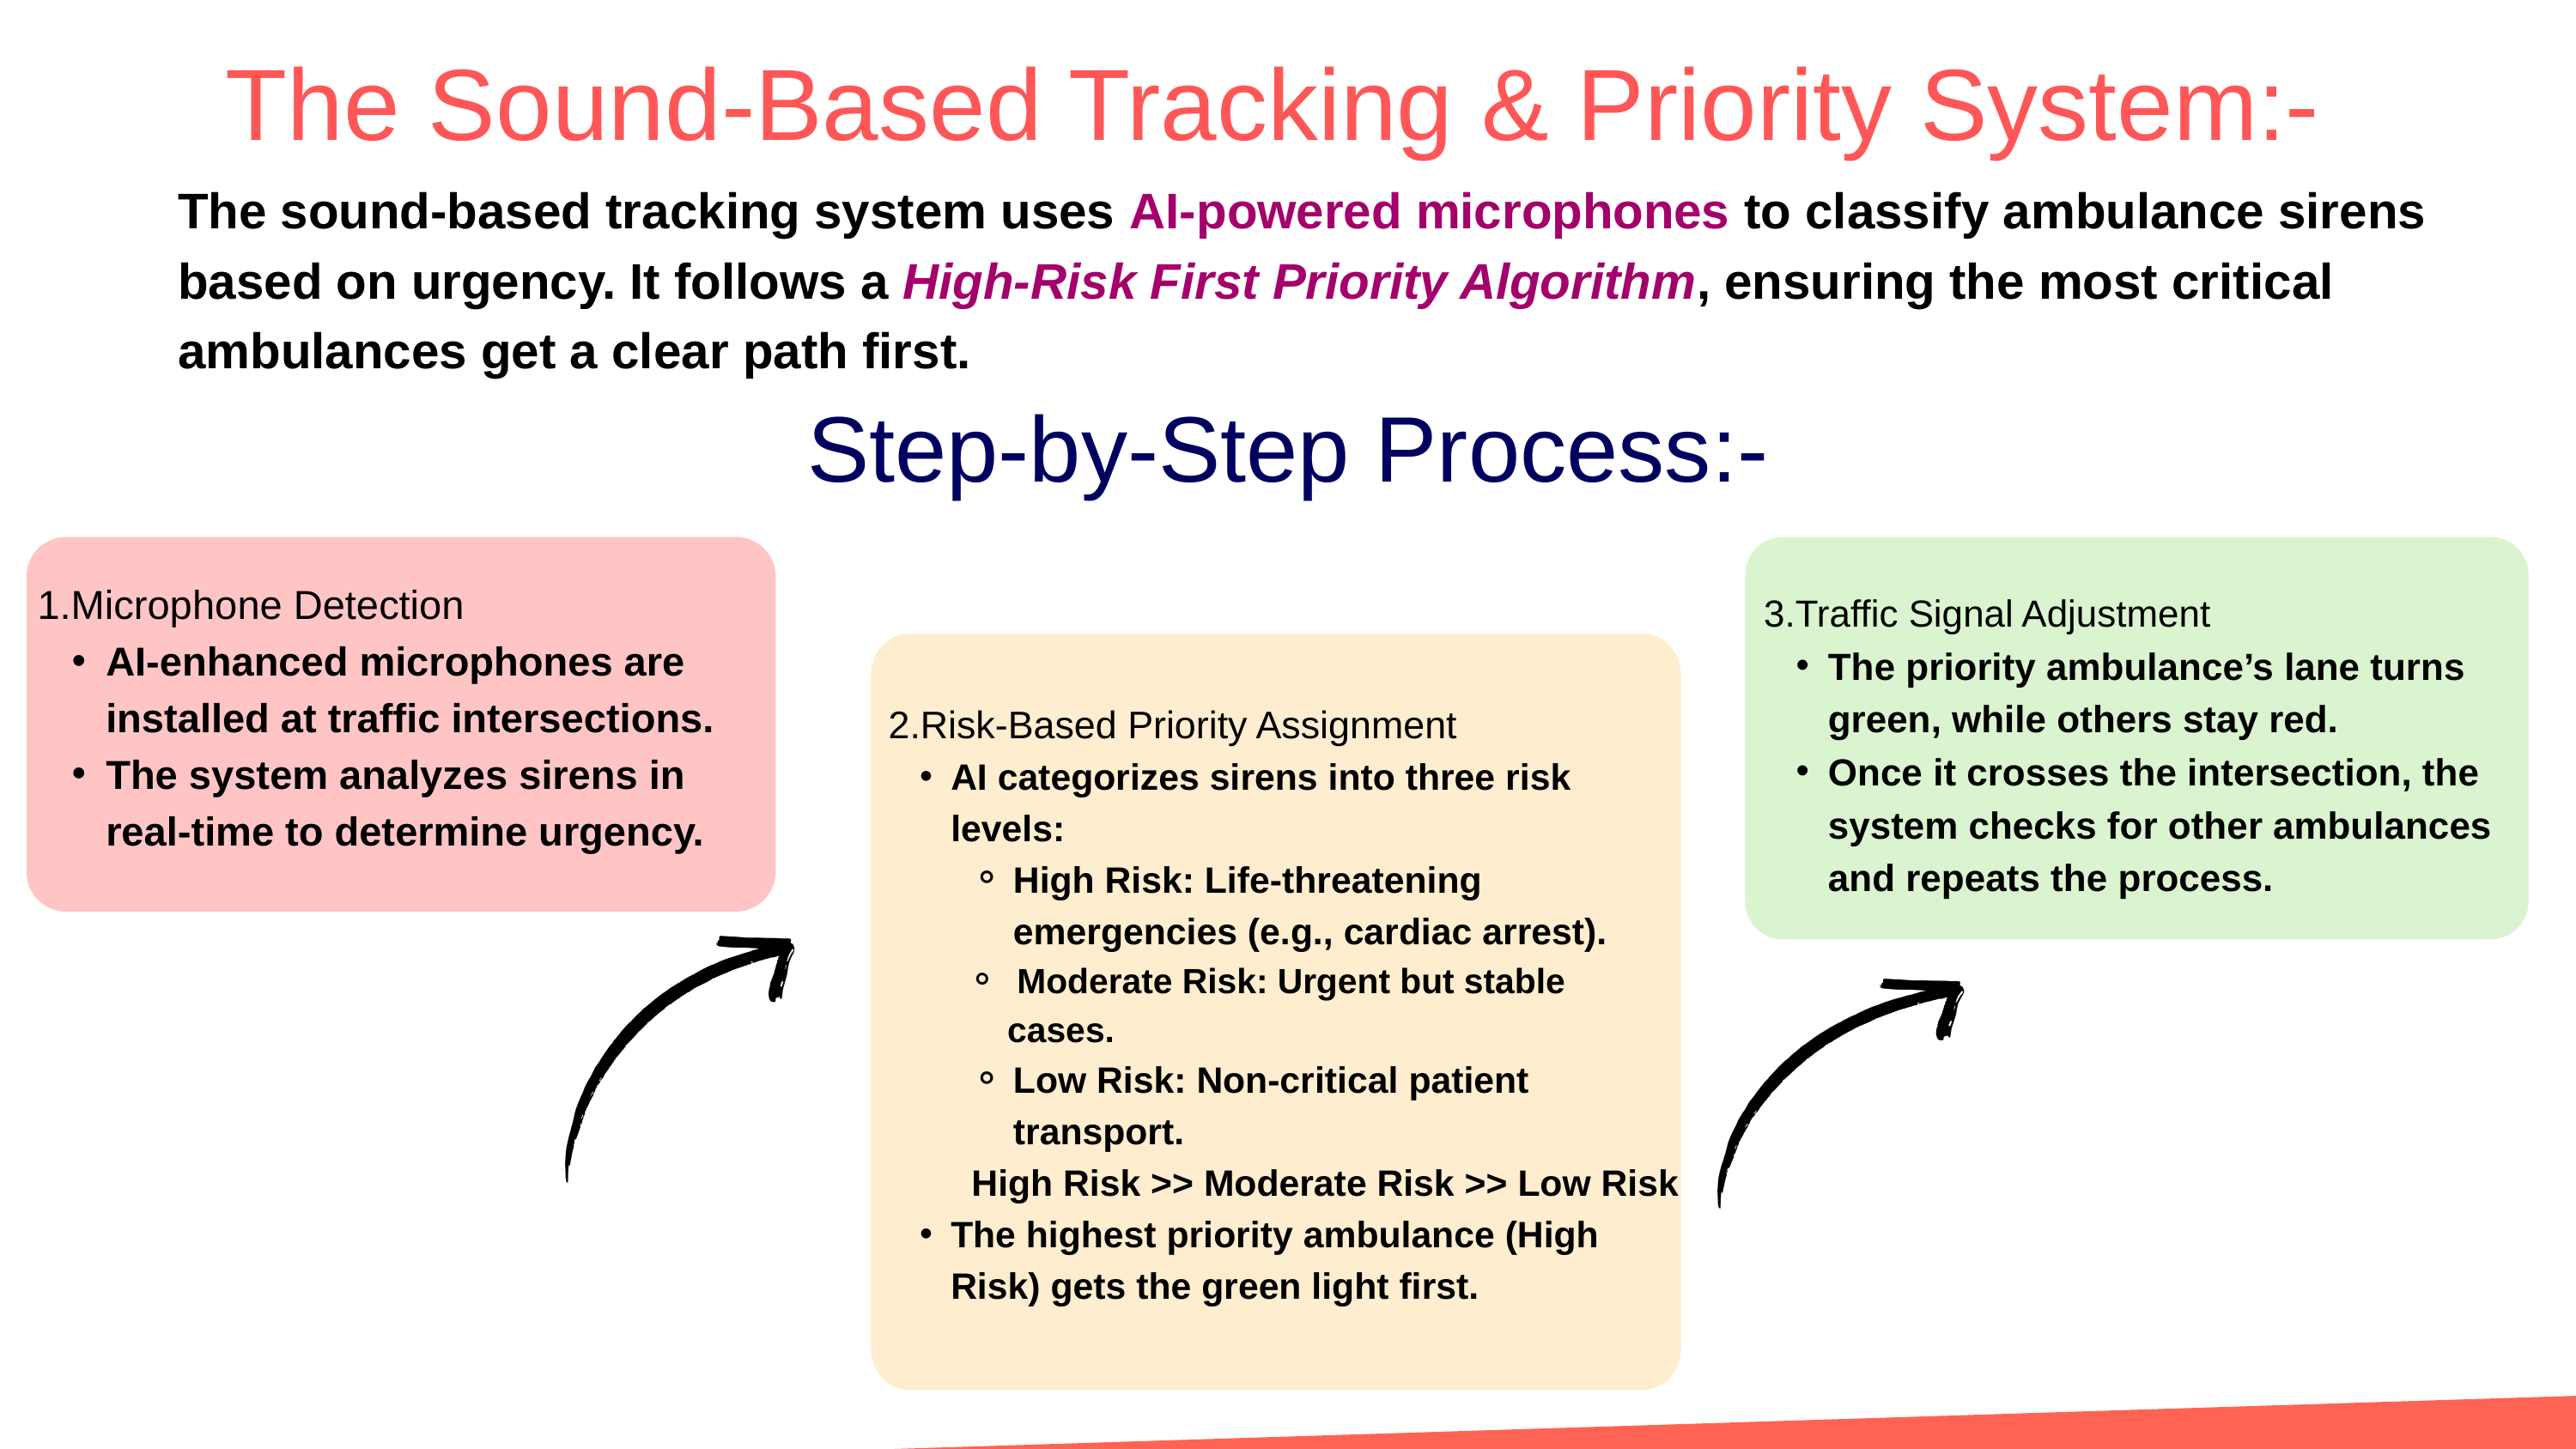

The Sound-Based Tracking & Priority System:-
The sound-based tracking system uses AI-powered microphones to classify ambulance sirens based on urgency. It follows a High-Risk First Priority Algorithm, ensuring the most critical ambulances get a clear path first.
Step-by-Step Process:-

1.Microphone Detection
AI-enhanced microphones are installed at traffic intersections.
The system analyzes sirens in real-time to determine urgency.

3.Traffic Signal Adjustment
The priority ambulance’s lane turns green, while others stay red.
Once it crosses the intersection, the system checks for other ambulances and repeats the process.

2.Risk-Based Priority Assignment
AI categorizes sirens into three risk levels:
High Risk: Life-threatening emergencies (e.g., cardiac arrest).
 Moderate Risk: Urgent but stable cases.
Low Risk: Non-critical patient transport.
High Risk >> Moderate Risk >> Low Risk
The highest priority ambulance (High Risk) gets the green light first.